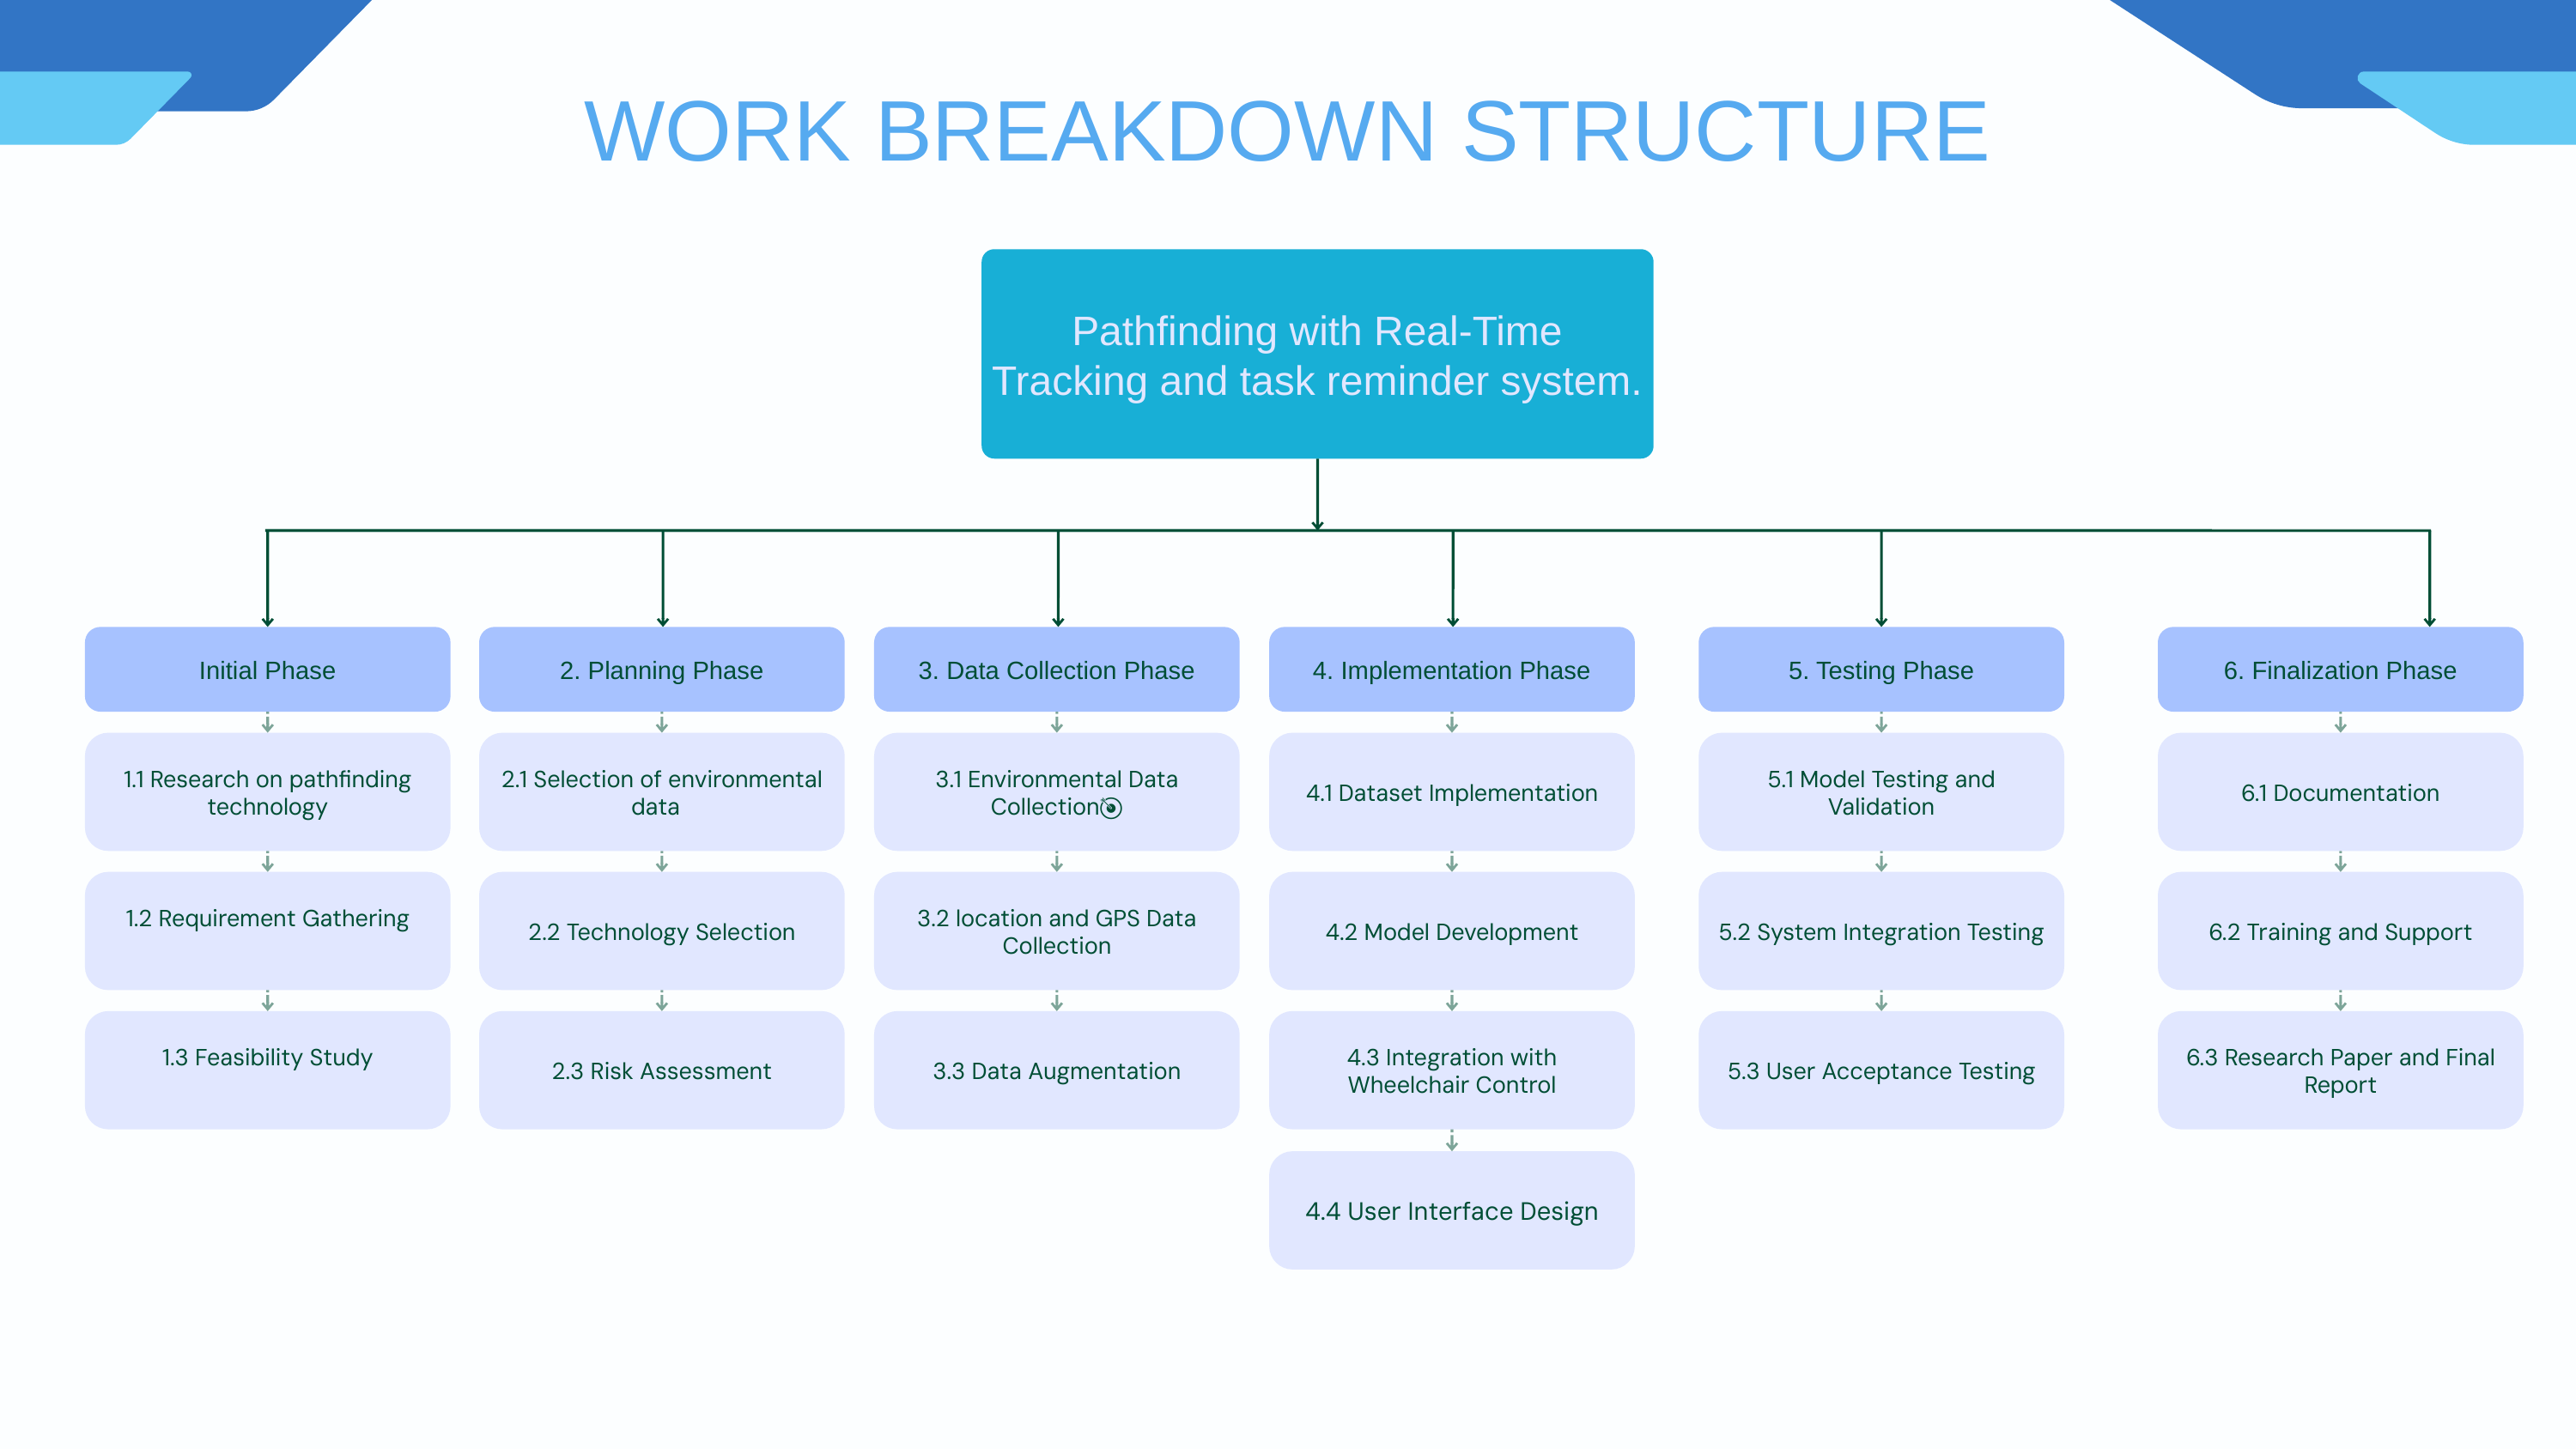

WORK BREAKDOWN STRUCTURE

Pathfinding with Real-Time Tracking and task reminder system.

Initial Phase

2. Planning Phase

3. Data Collection Phase

4. Implementation Phase

5. Testing Phase

6. Finalization Phase

1.1 Research on pathfinding technology

2.1 Selection of environmental data

3.1 Environmental Data Collection🎯

4.1 Dataset Implementation

5.1 Model Testing and Validation

6.1 Documentation

1.2 Requirement Gathering

2.2 Technology Selection

3.2 location and GPS Data Collection

4.2 Model Development

5.2 System Integration Testing

6.2 Training and Support

1.3 Feasibility Study

2.3 Risk Assessment

3.3 Data Augmentation

4.3 Integration with Wheelchair Control

5.3 User Acceptance Testing

6.3 Research Paper and Final Report

4.4 User Interface Design